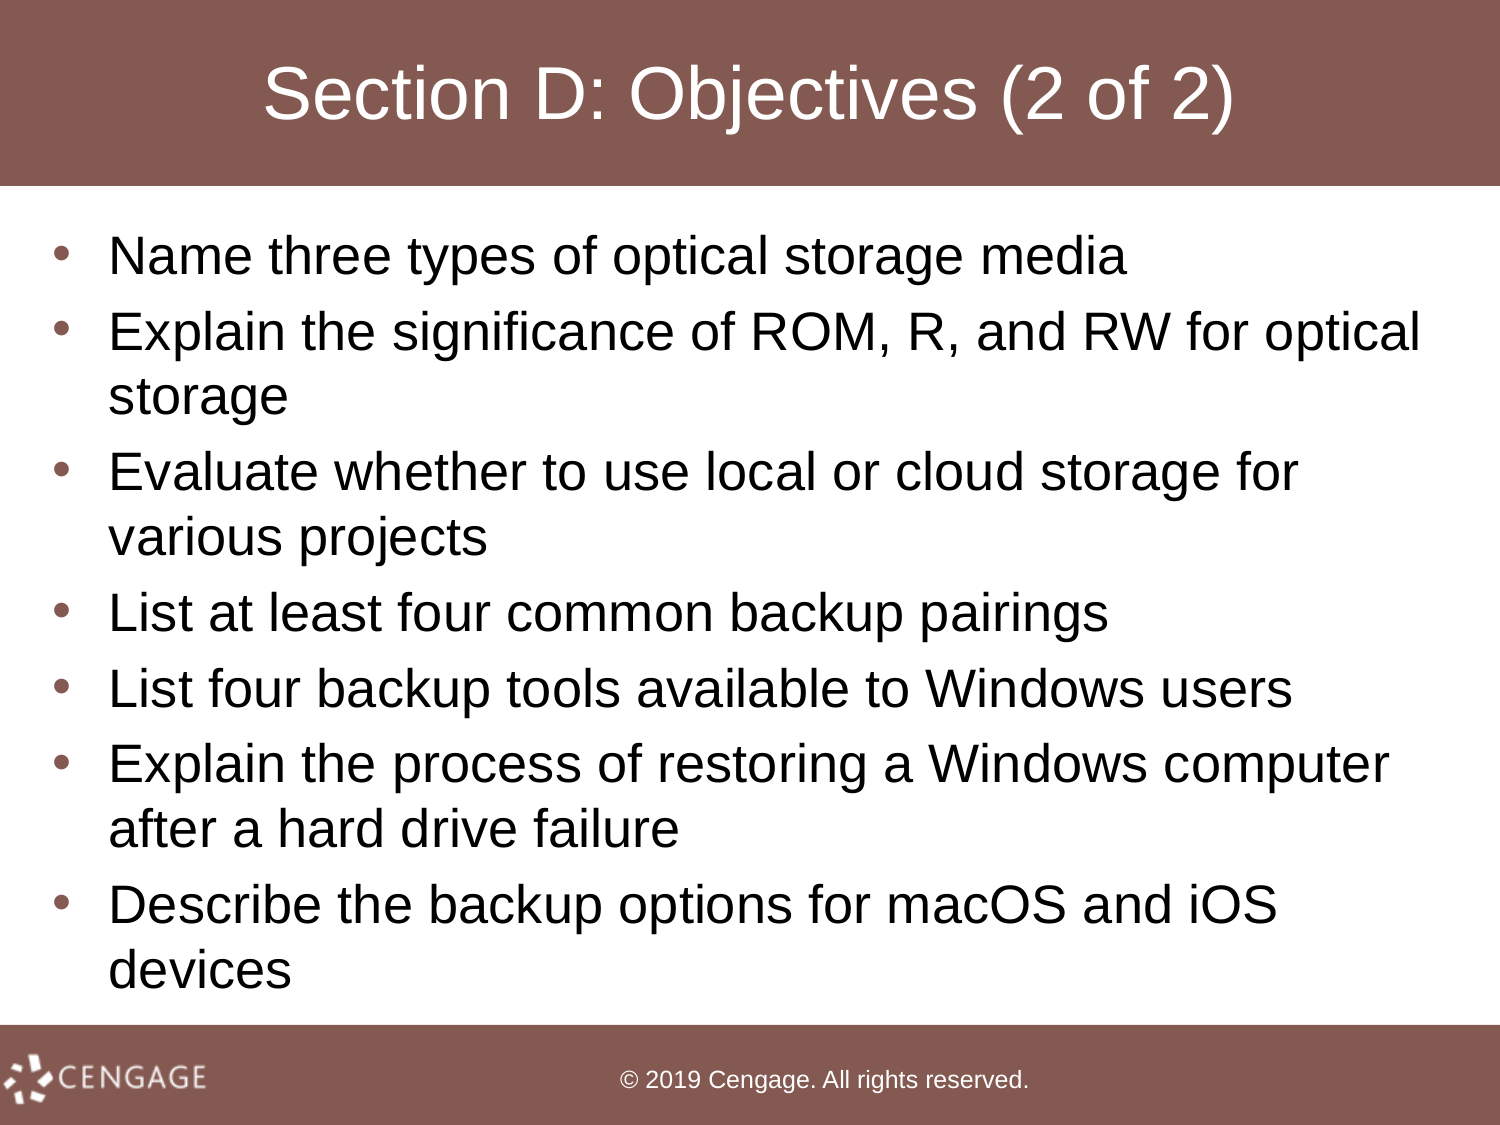

# Section D: Objectives (2 of 2)
Name three types of optical storage media
Explain the significance of ROM, R, and RW for optical storage
Evaluate whether to use local or cloud storage for various projects
List at least four common backup pairings
List four backup tools available to Windows users
Explain the process of restoring a Windows computer after a hard drive failure
Describe the backup options for macOS and iOS devices